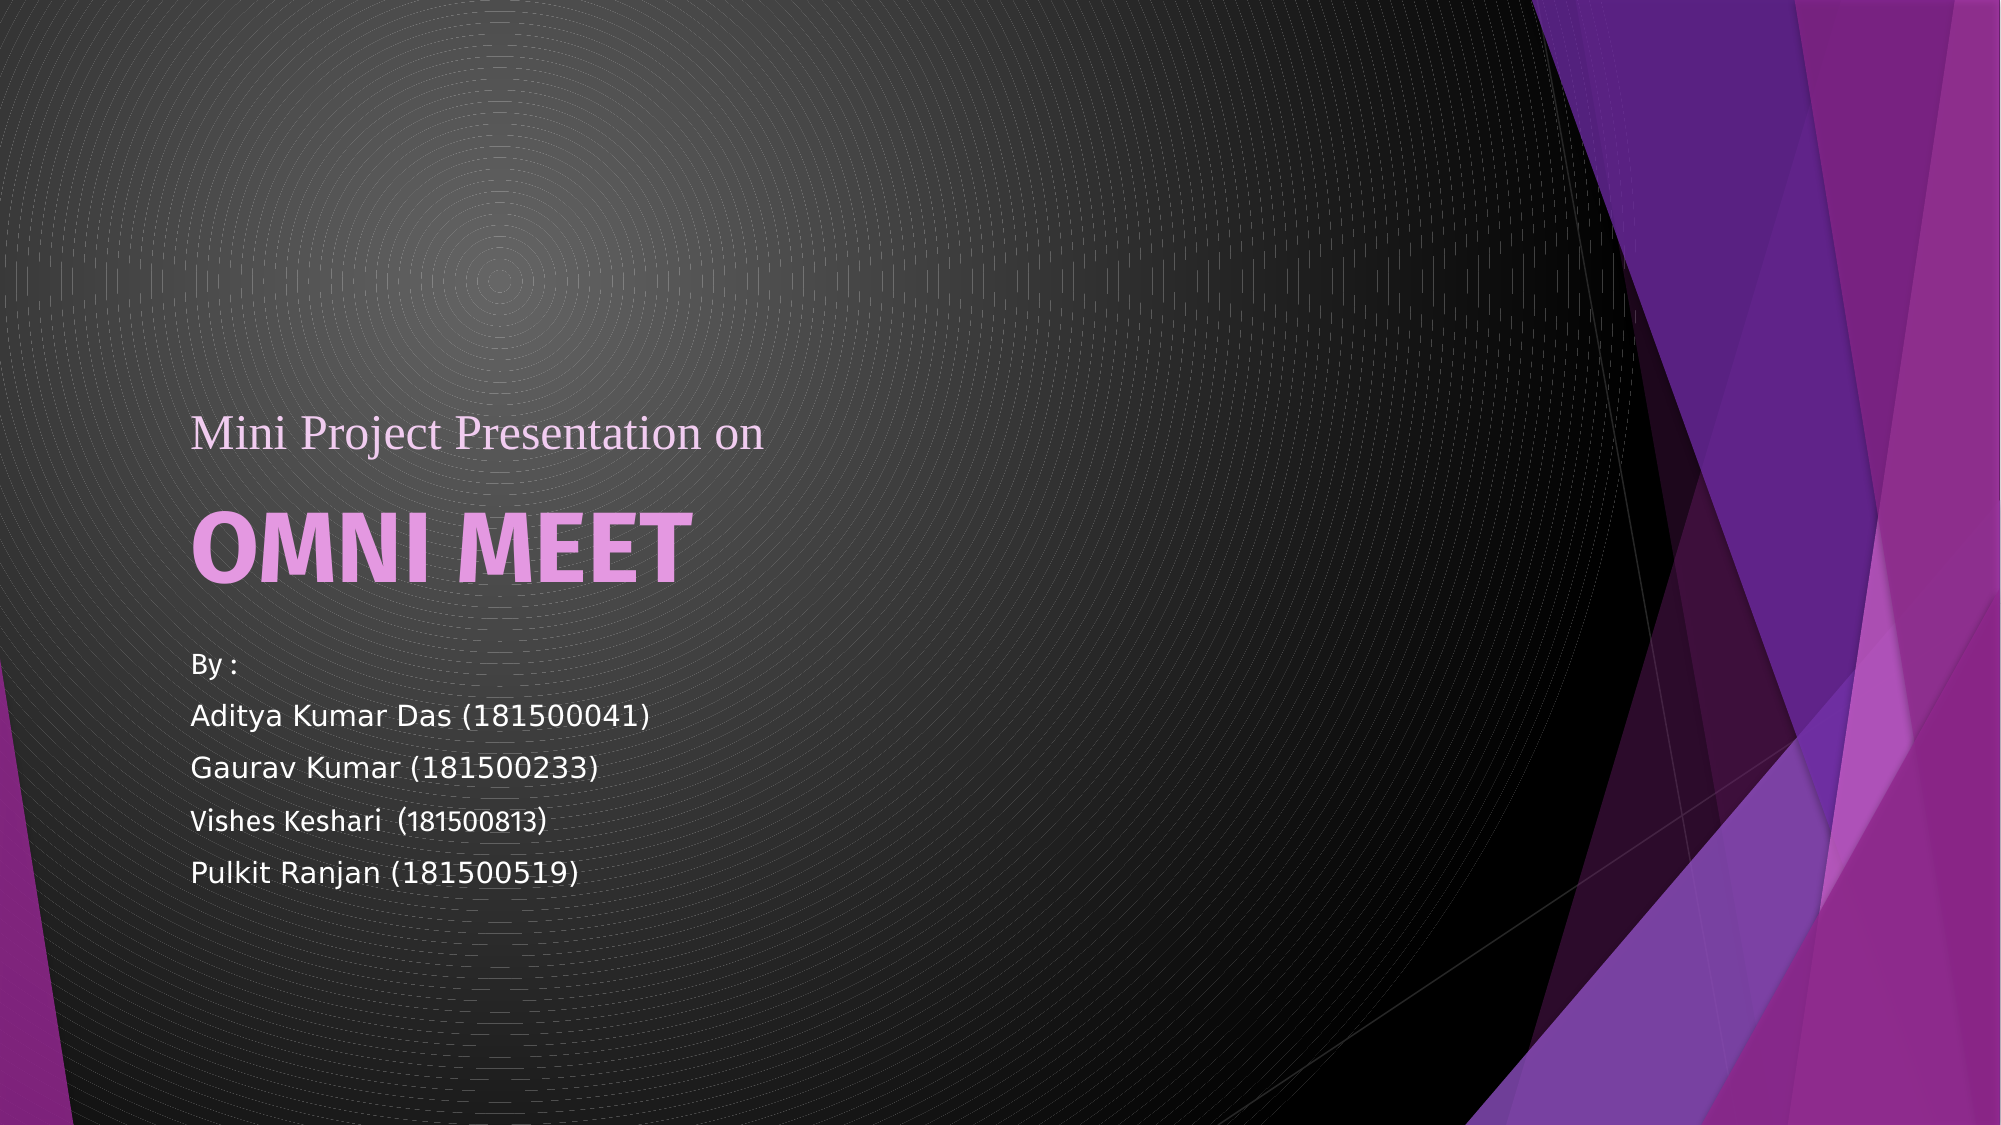

Mini Project Presentation on

Omni Meet
By :
Aditya Kumar Das (181500041)
Gaurav Kumar (181500233)
Vishes Keshari  (181500813)
Pulkit Ranjan (181500519)